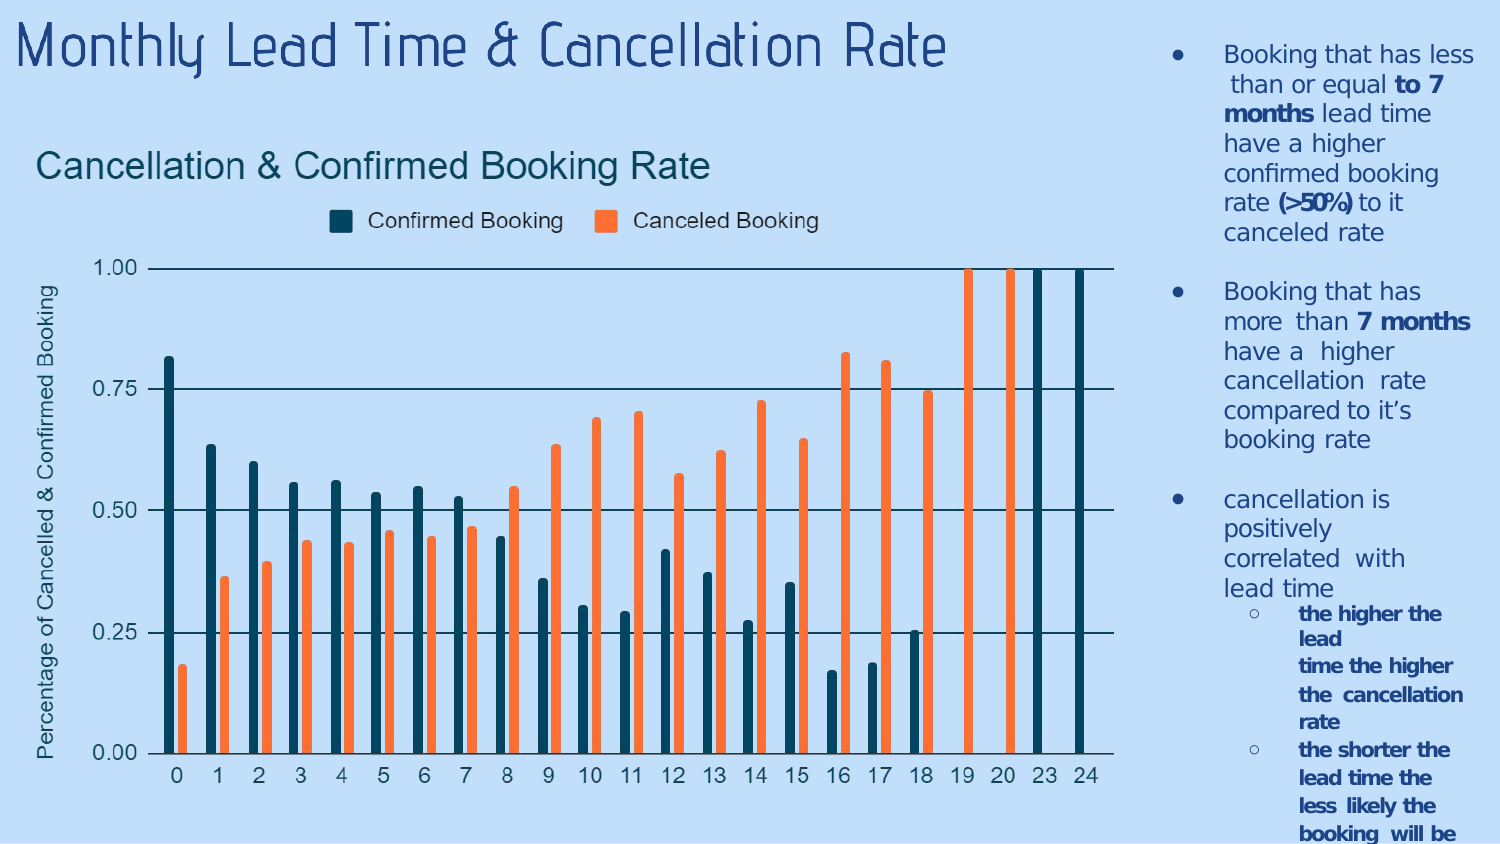

Booking that has less  than or equal to 7  months lead time  have a higher  conﬁrmed booking  rate (>50%) to it  canceled rate

Booking that has more  than 7 months have a  higher cancellation  rate compared to it’s  booking rate

cancellation is  positively correlated  with lead time
the higher the lead
time the higher the  cancellation rate
the shorter the  lead time the less  likely the booking  will be cancelled